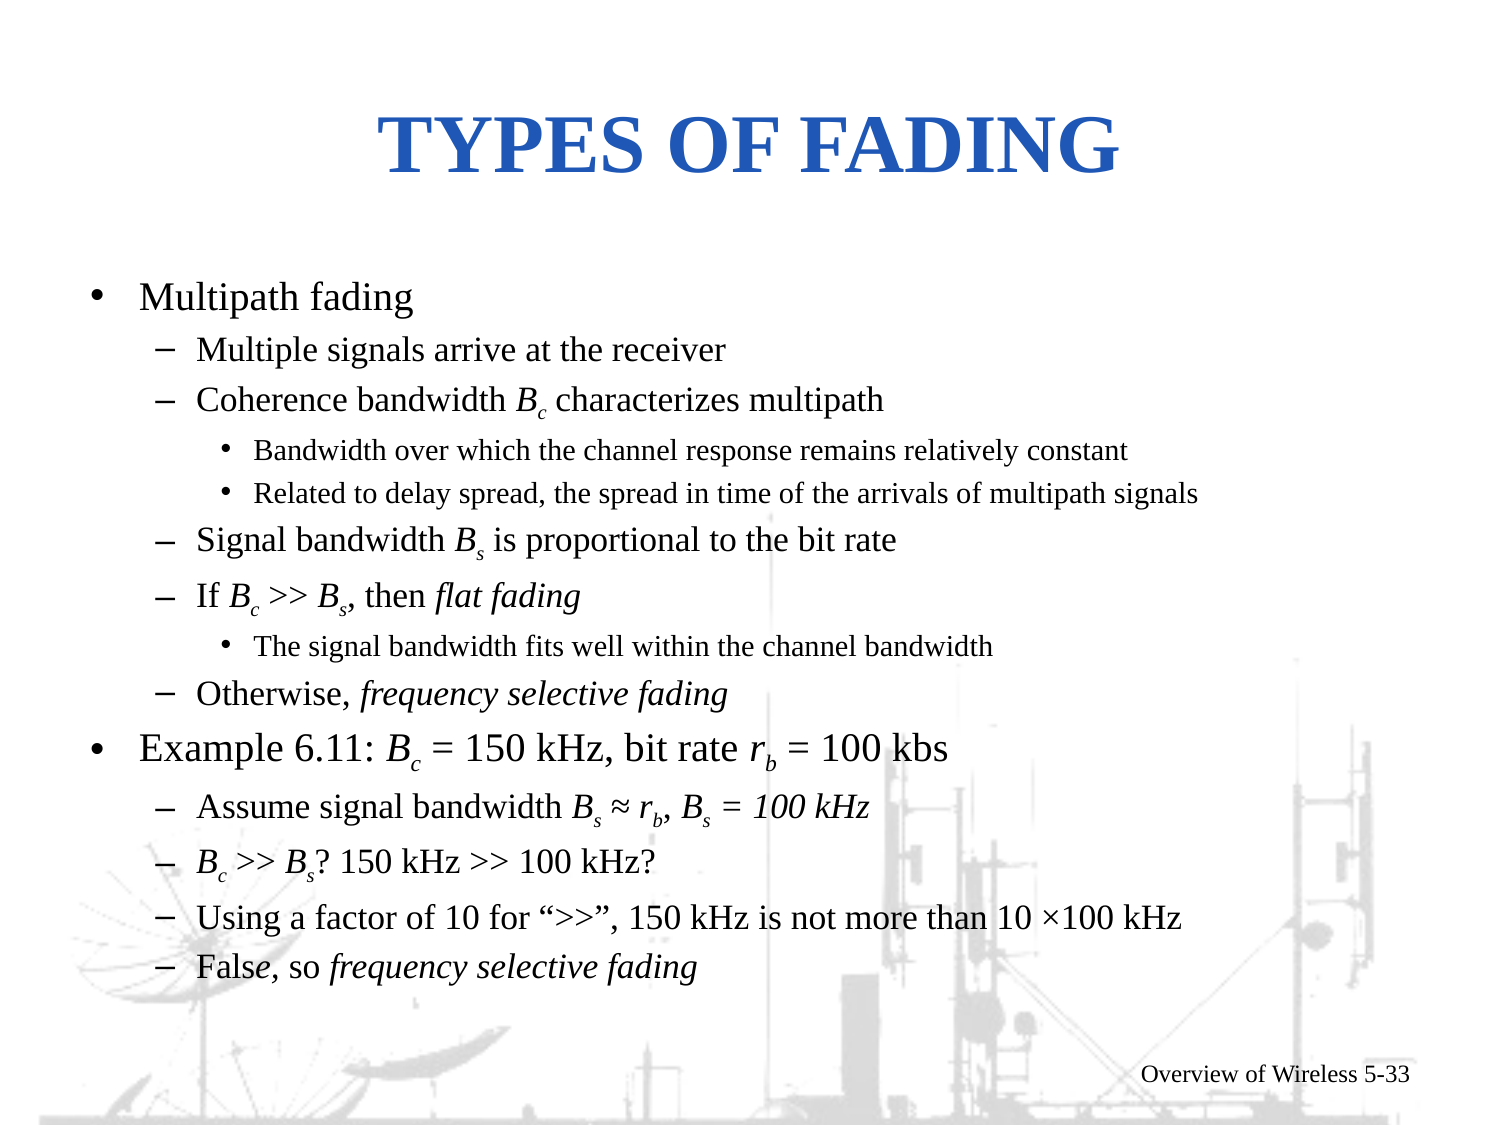

# Types of fading
Multipath fading
Multiple signals arrive at the receiver
Coherence bandwidth Bc characterizes multipath
Bandwidth over which the channel response remains relatively constant
Related to delay spread, the spread in time of the arrivals of multipath signals
Signal bandwidth Bs is proportional to the bit rate
If Bc >> Bs, then flat fading
The signal bandwidth fits well within the channel bandwidth
Otherwise, frequency selective fading
Example 6.11: Bc = 150 kHz, bit rate rb = 100 kbs
Assume signal bandwidth Bs ≈ rb, Bs = 100 kHz
Bc >> Bs? 150 kHz >> 100 kHz?
Using a factor of 10 for “>>”, 150 kHz is not more than 10 ×100 kHz
False, so frequency selective fading

Overview of Wireless 5-33